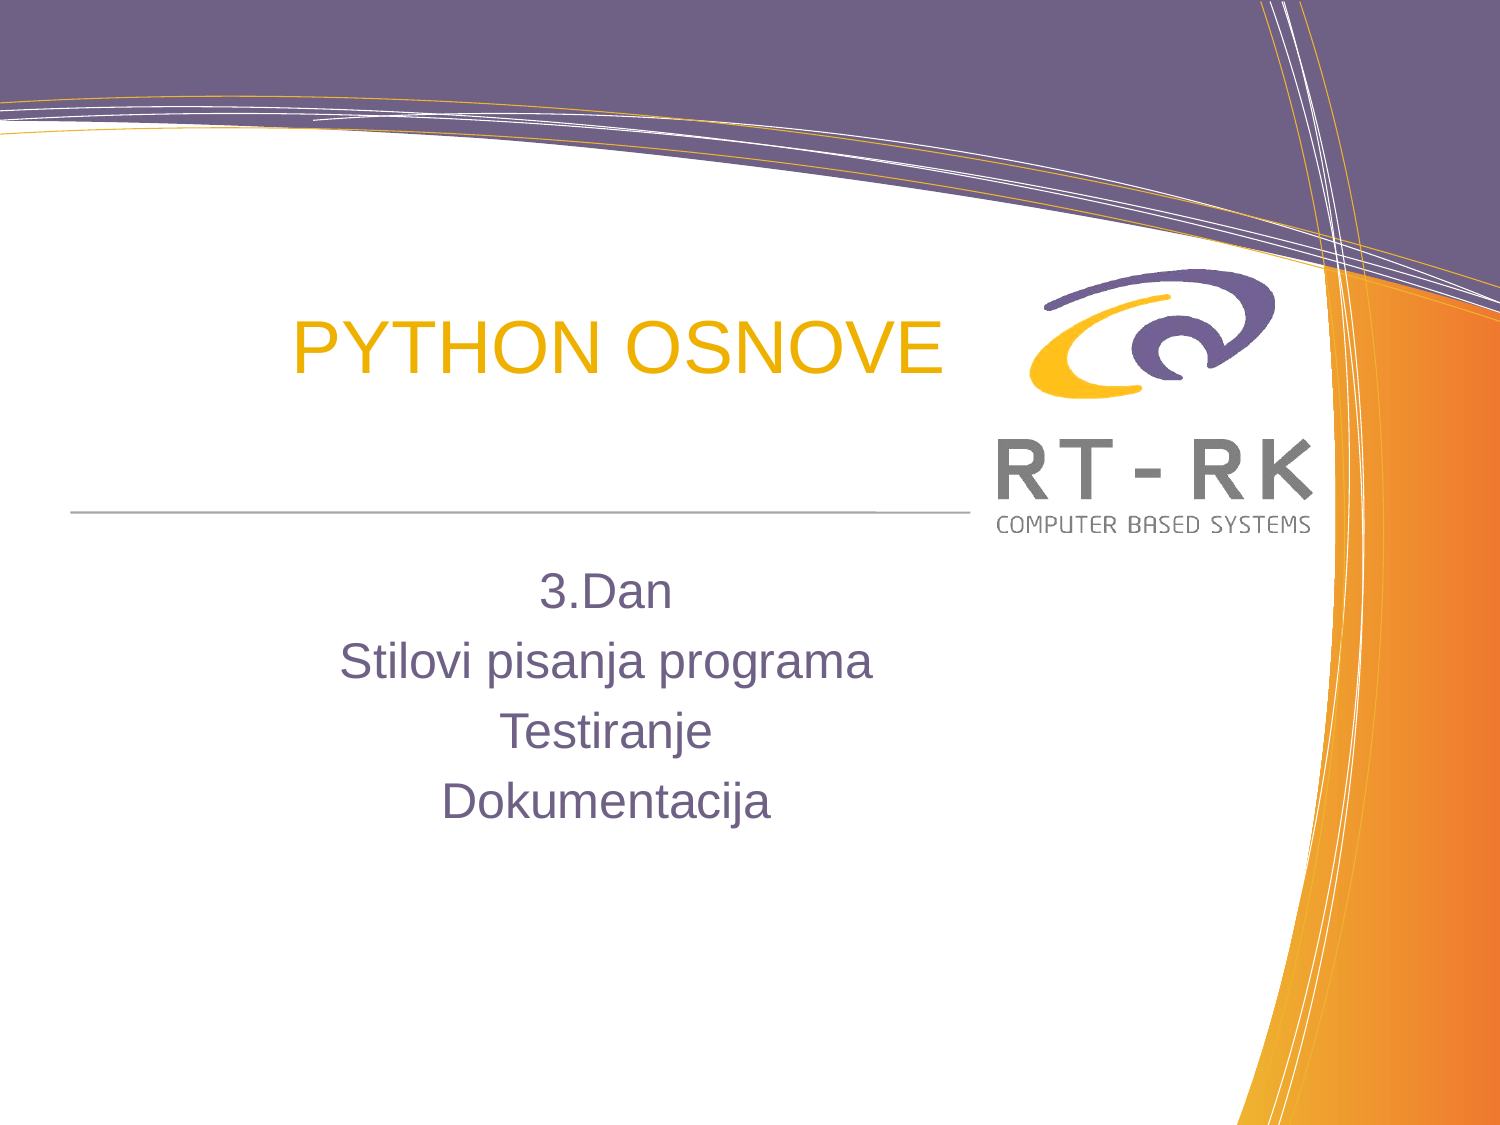

# PYTHON Osnove
3.Dan
Stilovi pisanja programa
Testiranje
Dokumentacija